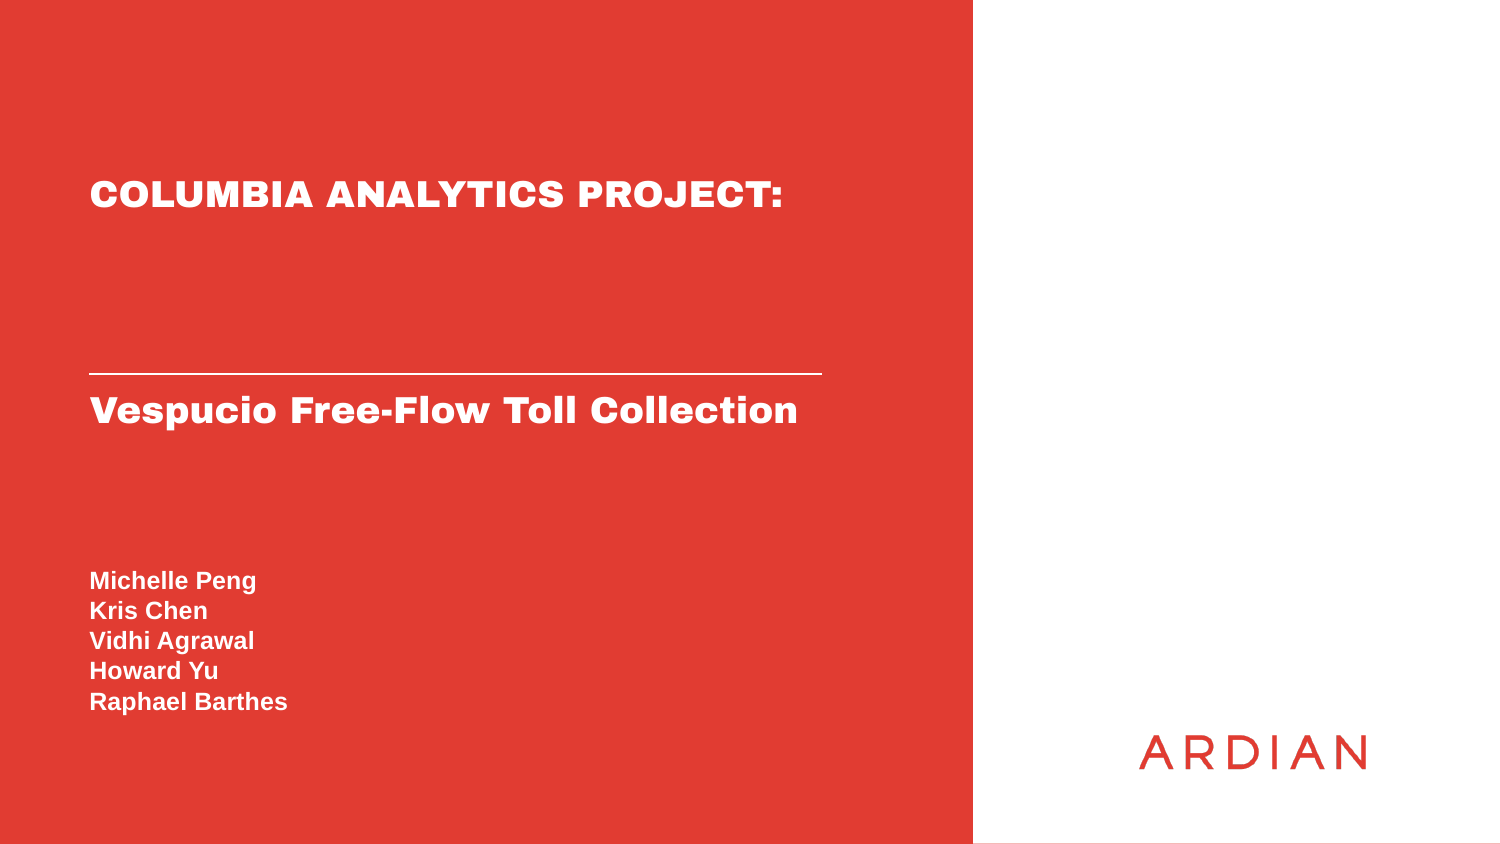

# COLUMBIA ANALYTICS PROJECT:

Vespucio Free-Flow Toll Collection

Michelle Peng
Kris Chen
Vidhi Agrawal
Howard Yu
Raphael Barthes